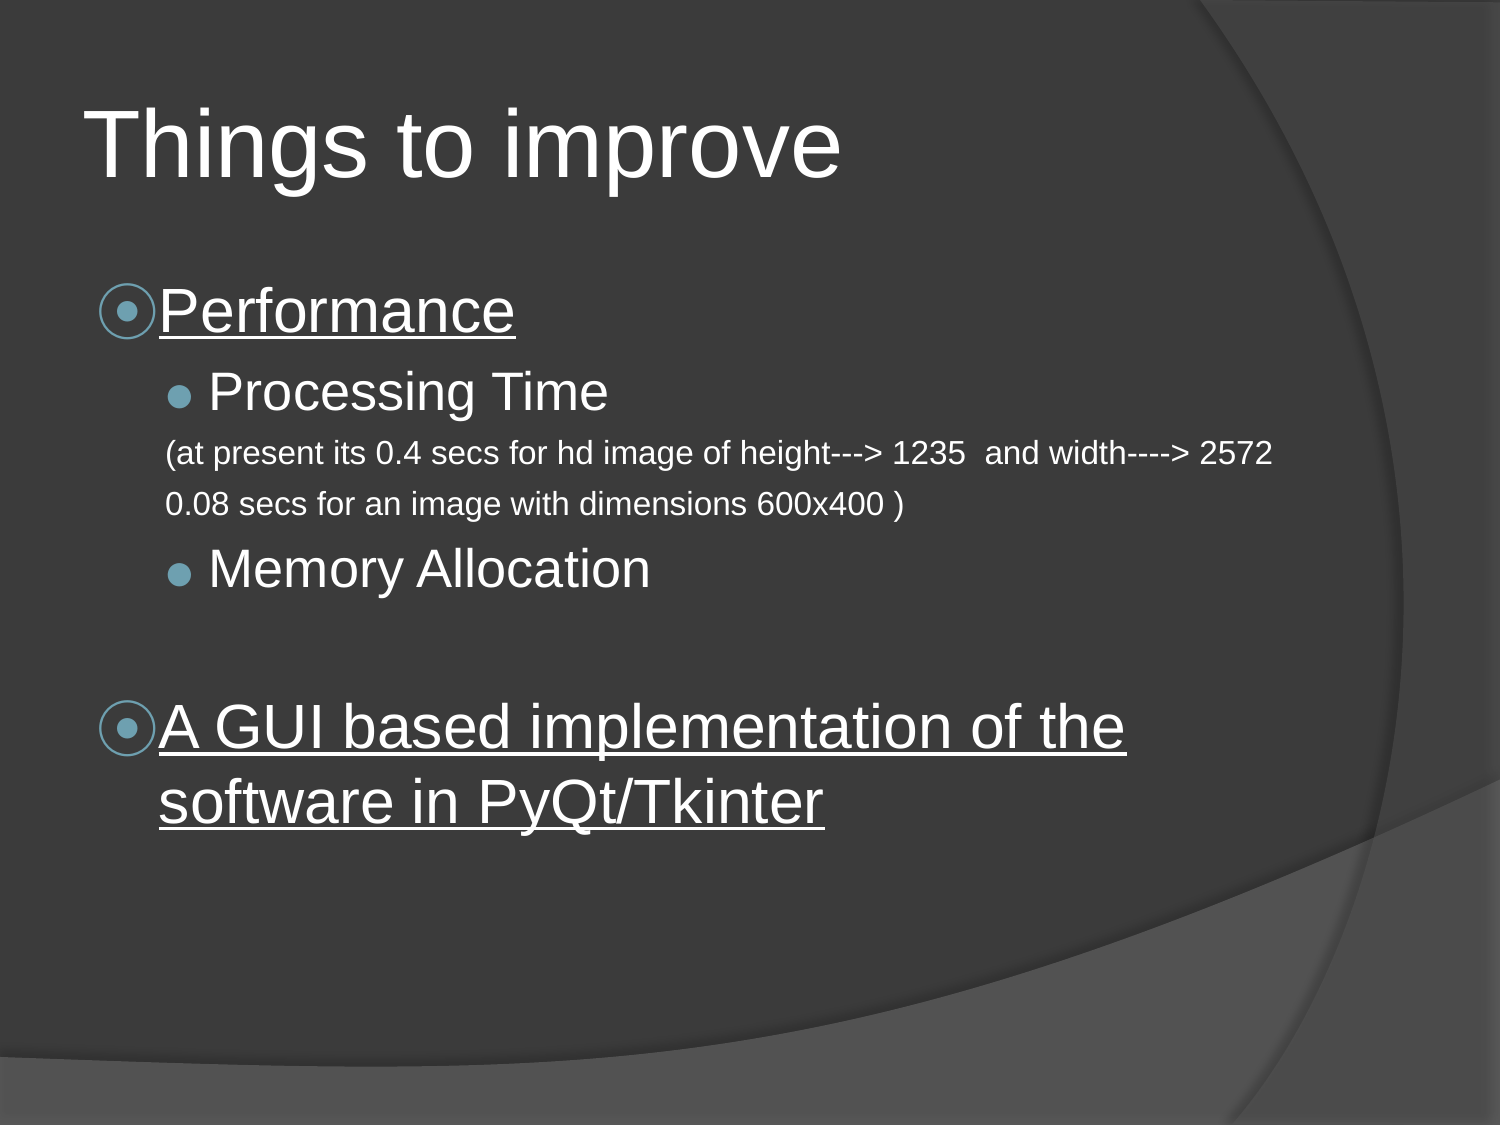

Things to improve
Performance
Processing Time
(at present its 0.4 secs for hd image of height---> 1235  and width----> 2572
0.08 secs for an image with dimensions 600x400 )
Memory Allocation

A GUI based implementation of the software in PyQt/Tkinter